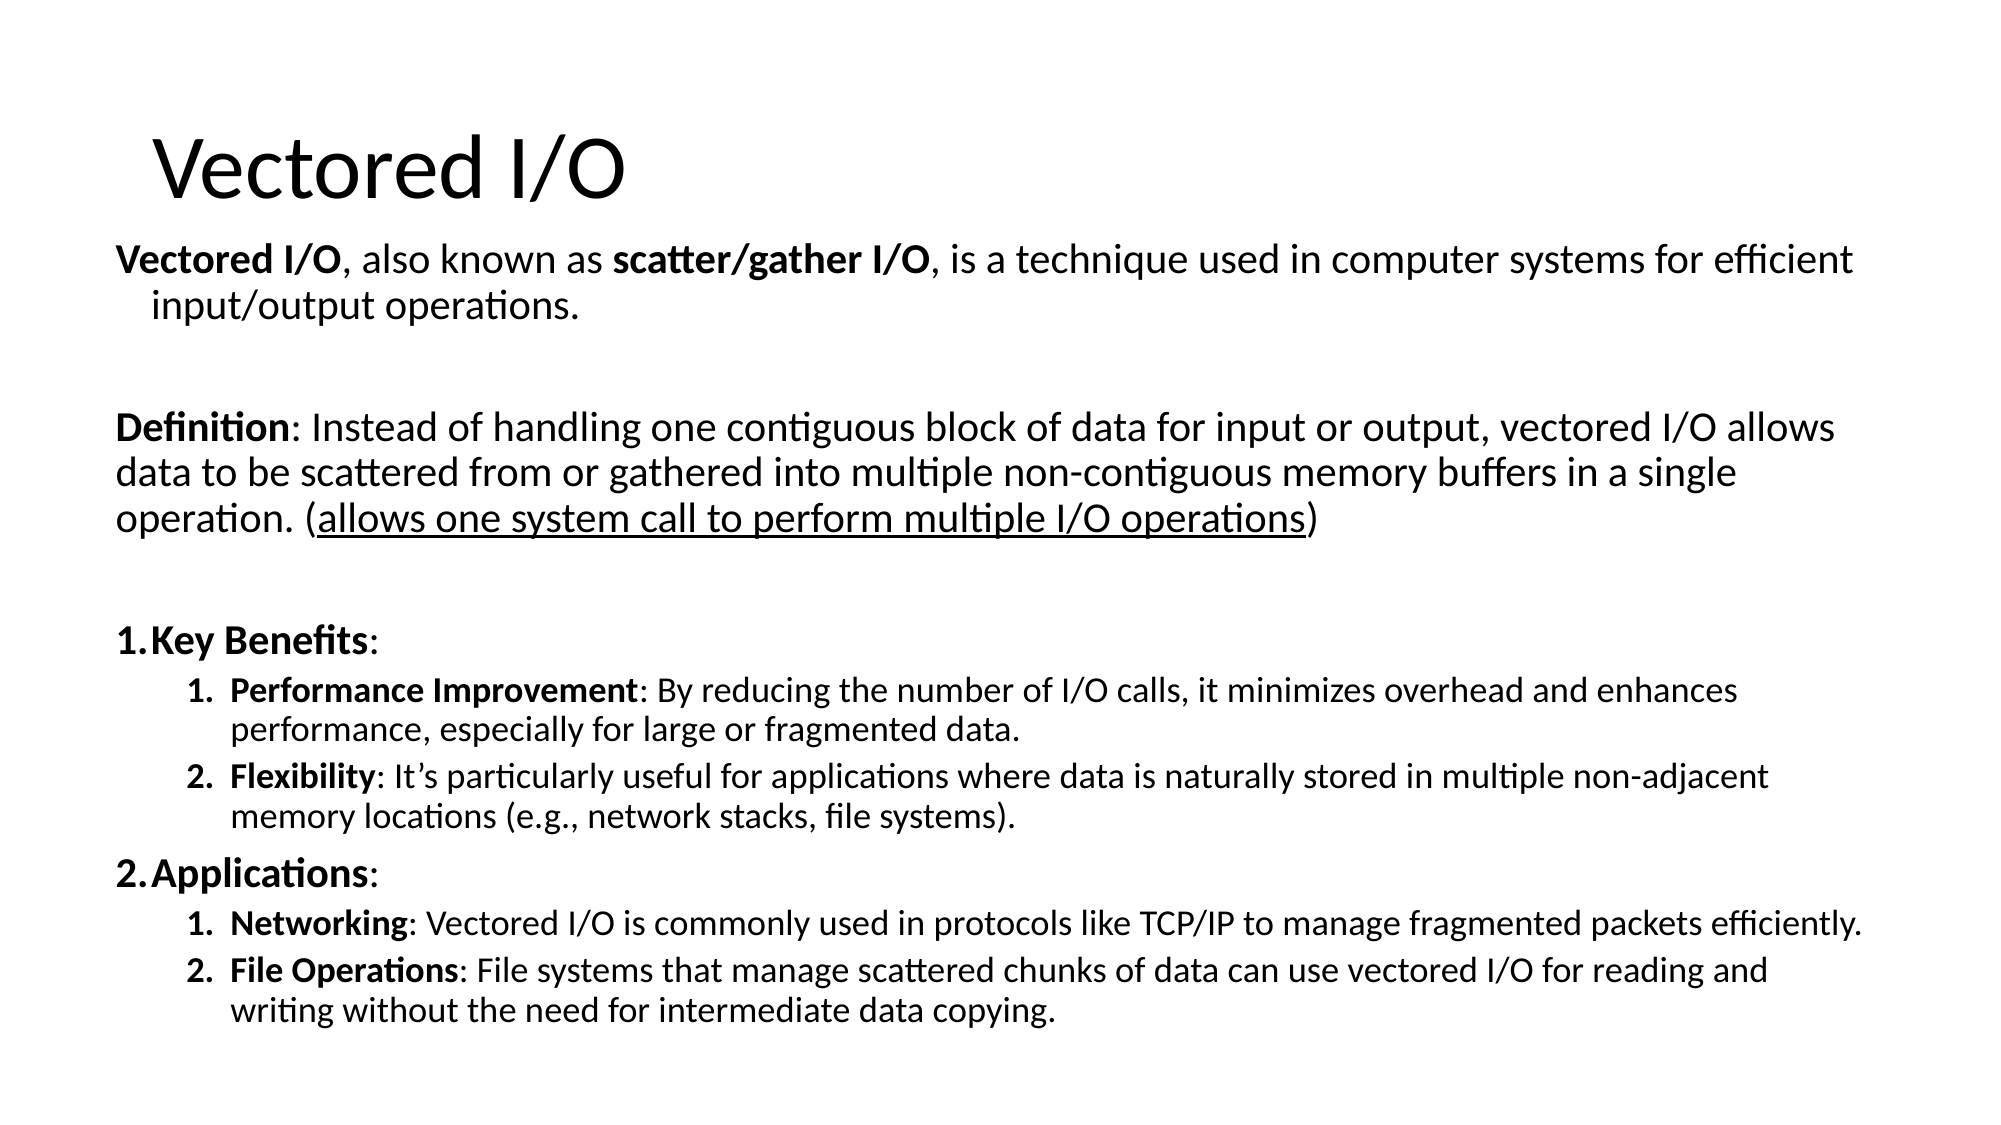

# Vectored I/O
Vectored I/O, also known as scatter/gather I/O, is a technique used in computer systems for efficient input/output operations.

Definition: Instead of handling one contiguous block of data for input or output, vectored I/O allows data to be scattered from or gathered into multiple non-contiguous memory buffers in a single operation. (allows one system call to perform multiple I/O operations)

Key Benefits:
Performance Improvement: By reducing the number of I/O calls, it minimizes overhead and enhances performance, especially for large or fragmented data.
Flexibility: It’s particularly useful for applications where data is naturally stored in multiple non-adjacent memory locations (e.g., network stacks, file systems).
Applications:
Networking: Vectored I/O is commonly used in protocols like TCP/IP to manage fragmented packets efficiently.
File Operations: File systems that manage scattered chunks of data can use vectored I/O for reading and writing without the need for intermediate data copying.